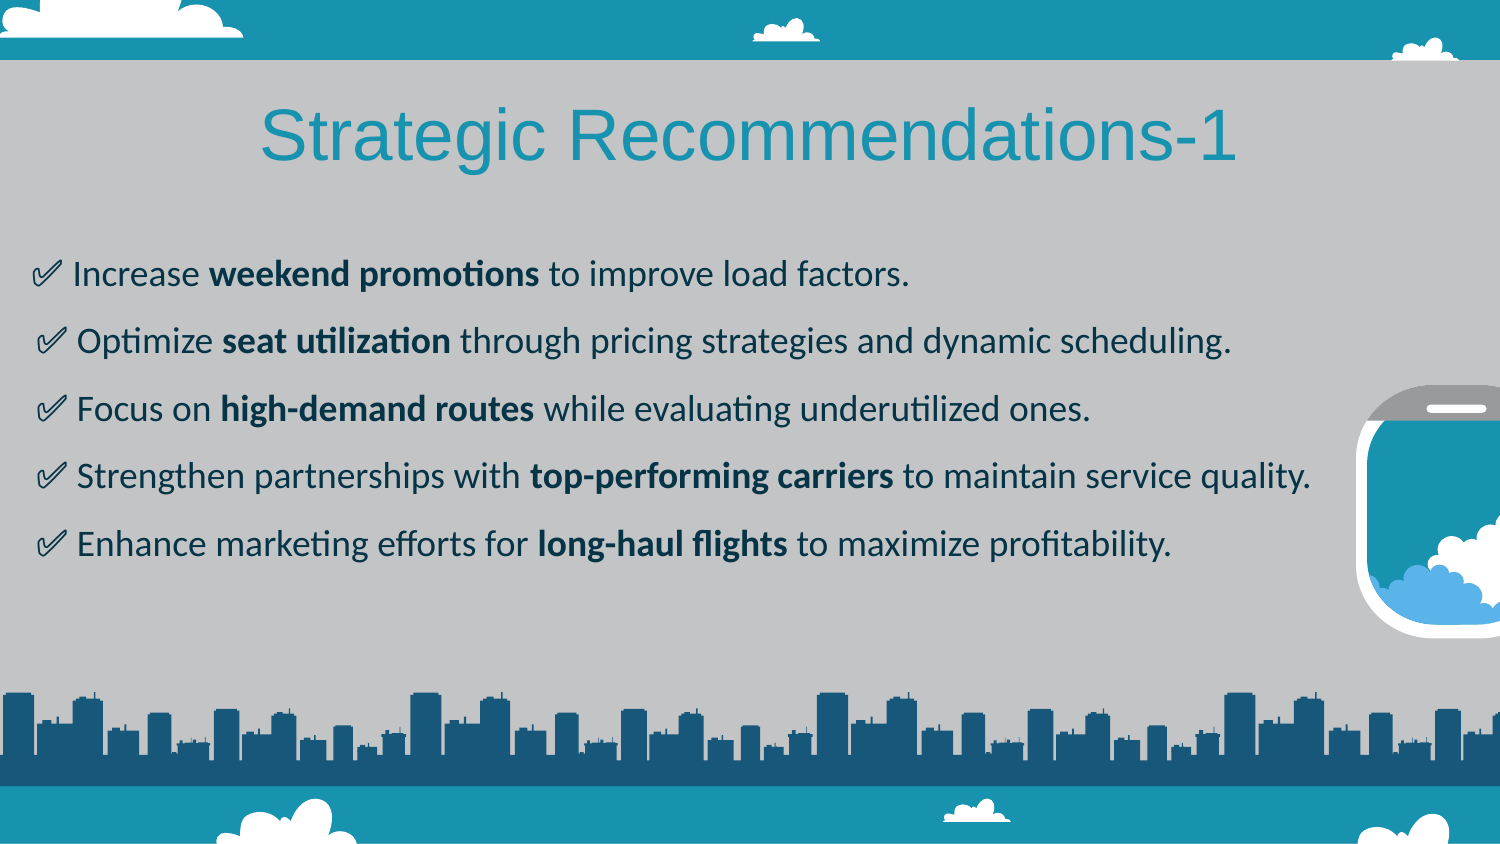

# Strategic Recommendations-1
     ✅ Increase weekend promotions to improve load factors.
✅ Optimize seat utilization through pricing strategies and dynamic scheduling.
✅ Focus on high-demand routes while evaluating underutilized ones.
✅ Strengthen partnerships with top-performing carriers to maintain service quality.
✅ Enhance marketing efforts for long-haul flights to maximize profitability.